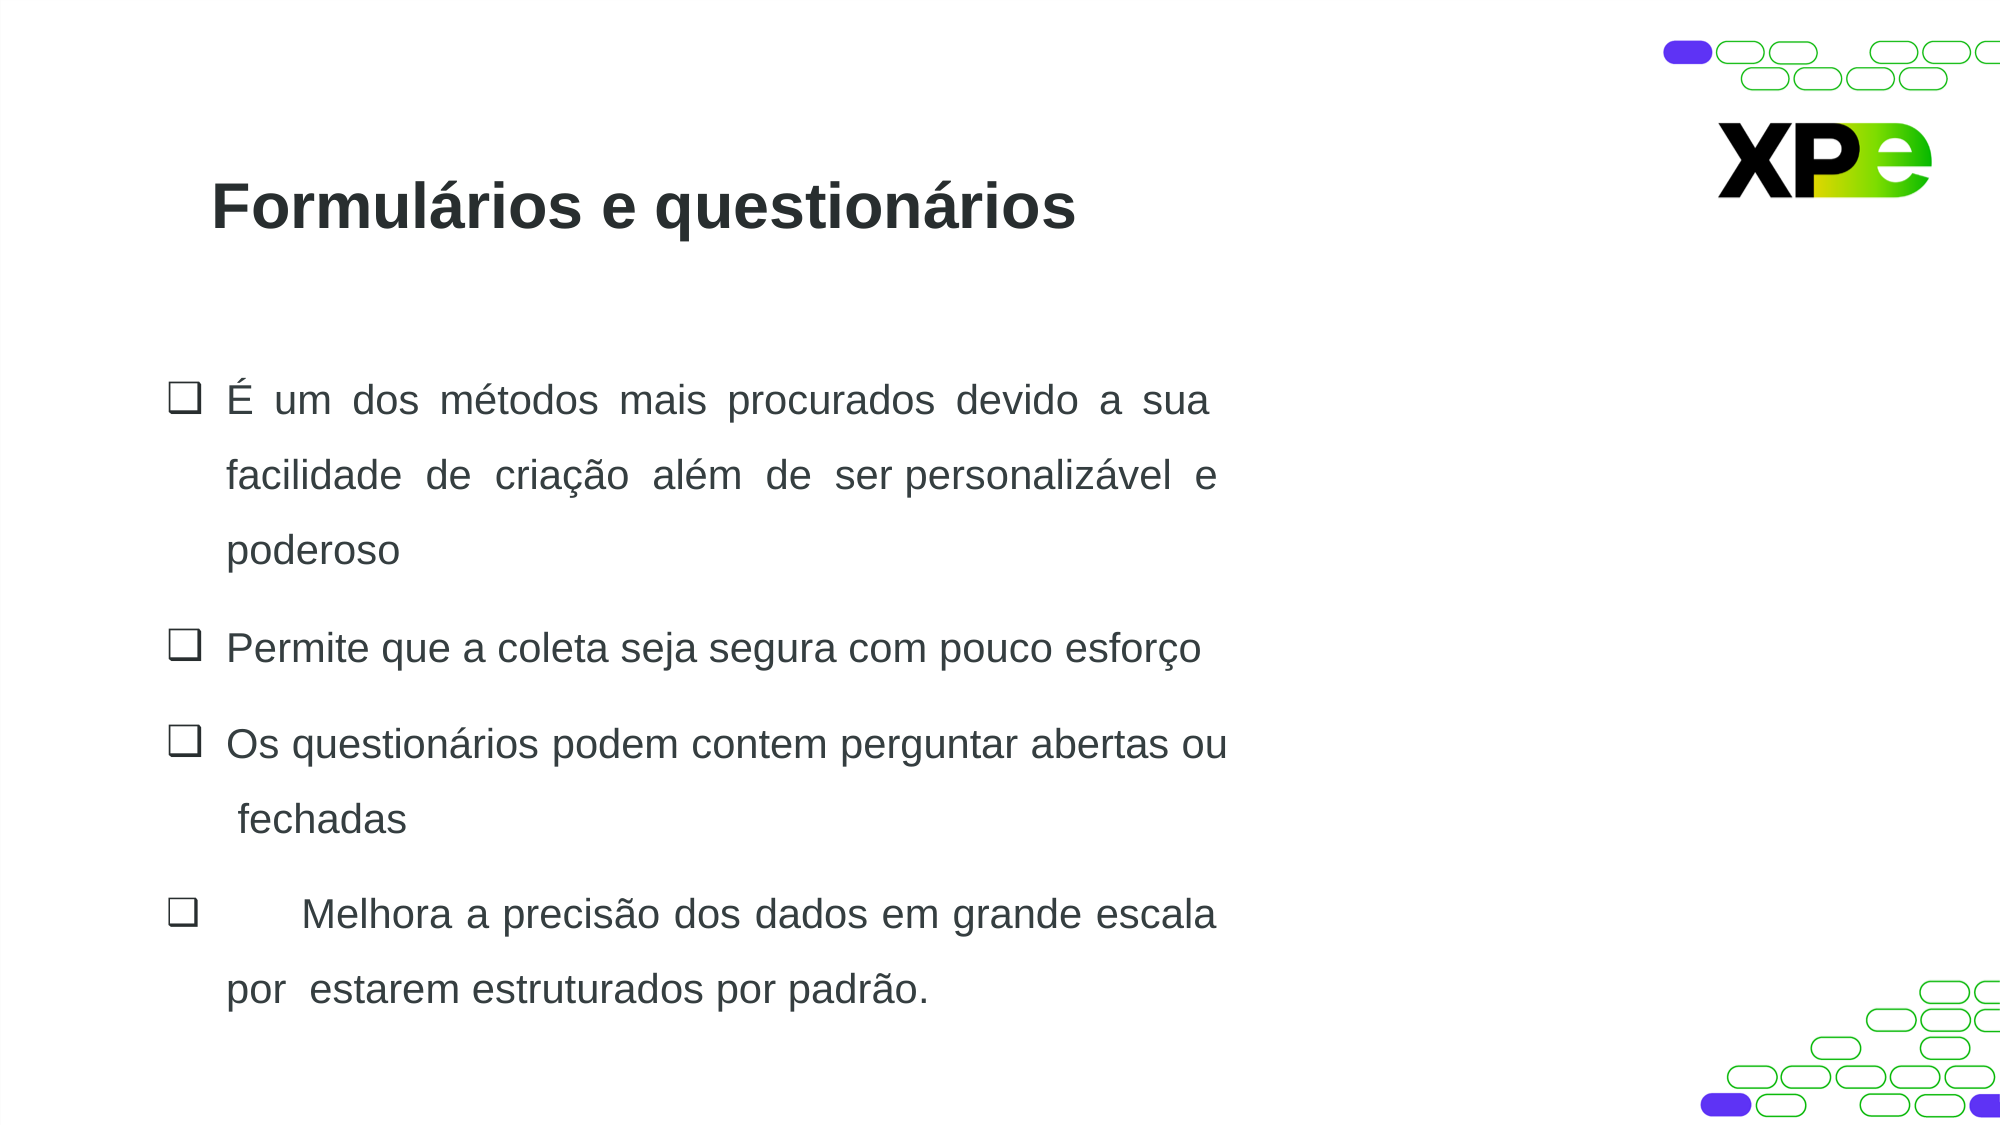

# Formulários e questionários
É um dos métodos mais procurados devido a sua  facilidade de criação além de ser personalizável e  poderoso

Permite que a coleta seja segura com pouco esforço
Os questionários podem contem perguntar abertas ou  fechadas
	Melhora a precisão dos dados em grande escala por  estarem estruturados por padrão.